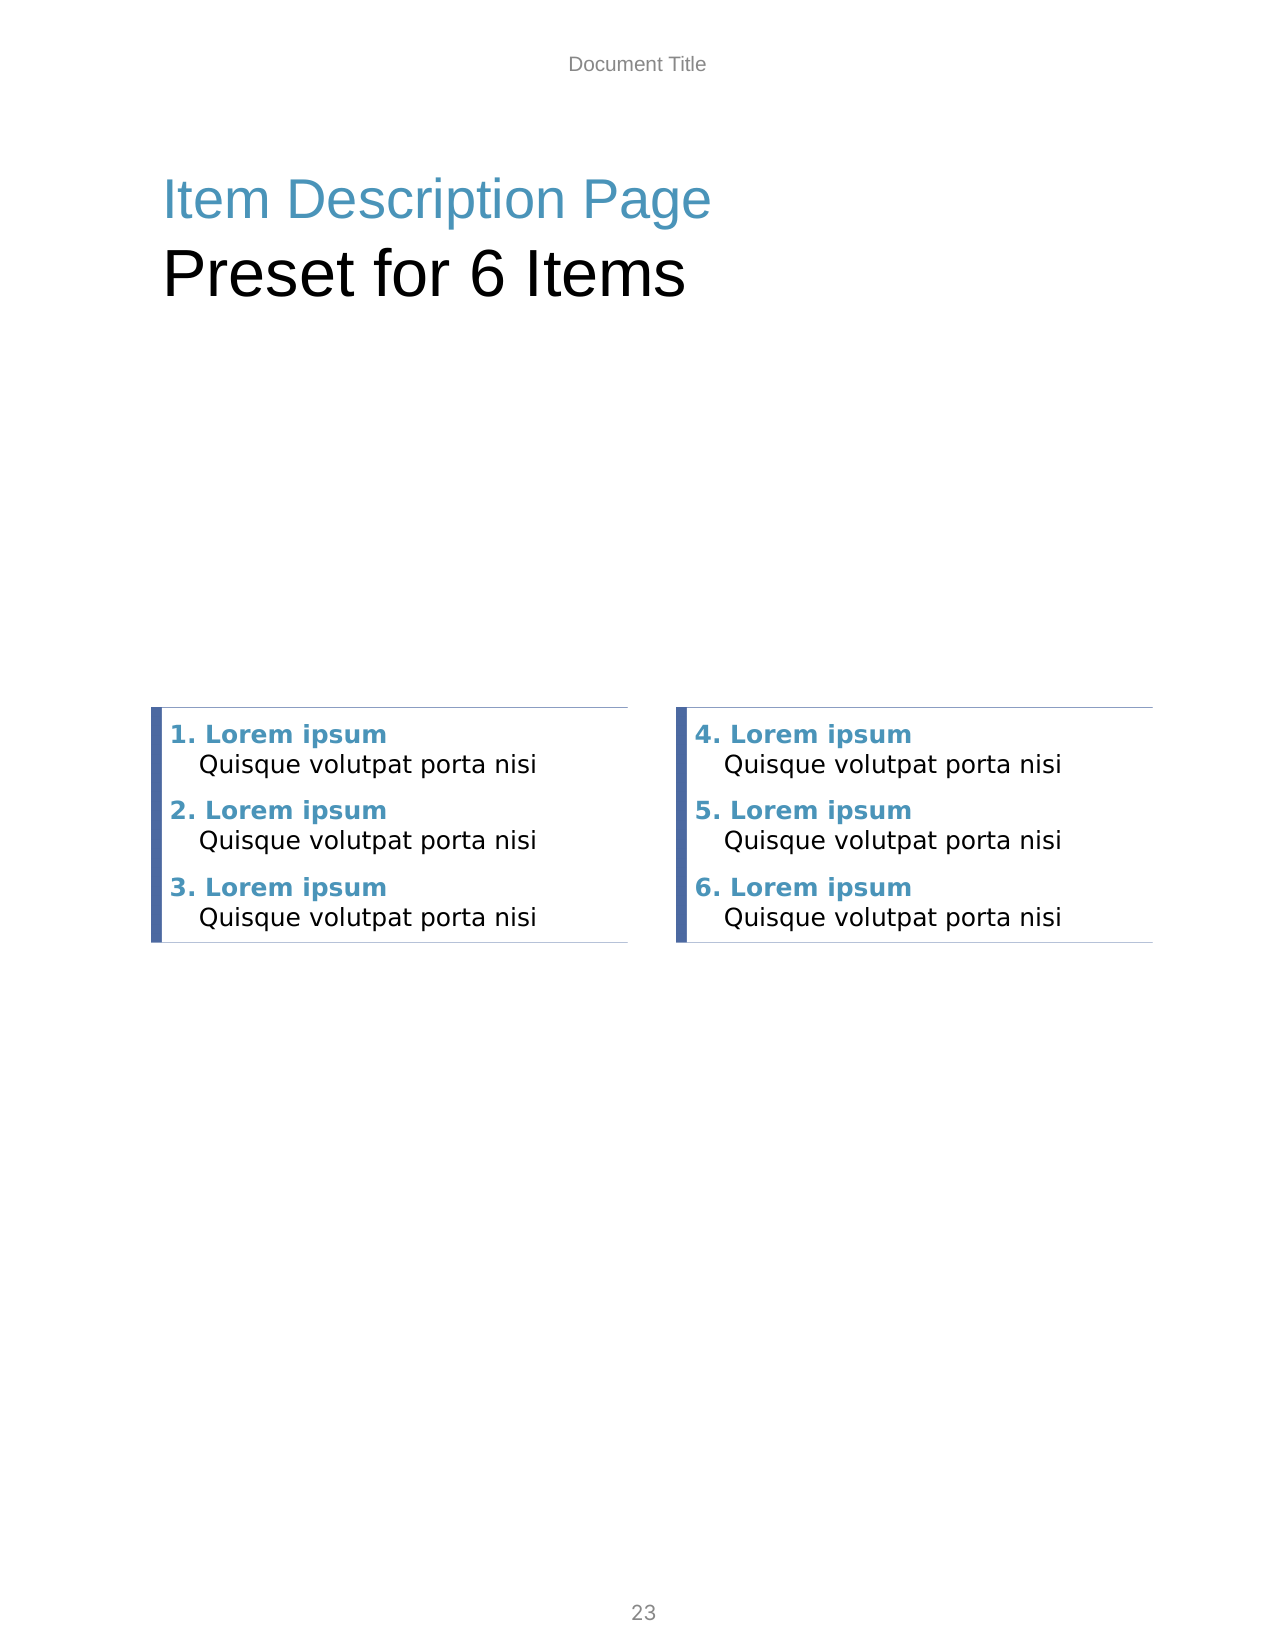

Document Title
# Item Description Page Preset for 6 Items
1. Lorem ipsum
Quisque volutpat porta nisi
2. Lorem ipsum
Quisque volutpat porta nisi
3. Lorem ipsum
Quisque volutpat porta nisi
4. Lorem ipsum
Quisque volutpat porta nisi
5. Lorem ipsum
Quisque volutpat porta nisi
6. Lorem ipsum
Quisque volutpat porta nisi
23